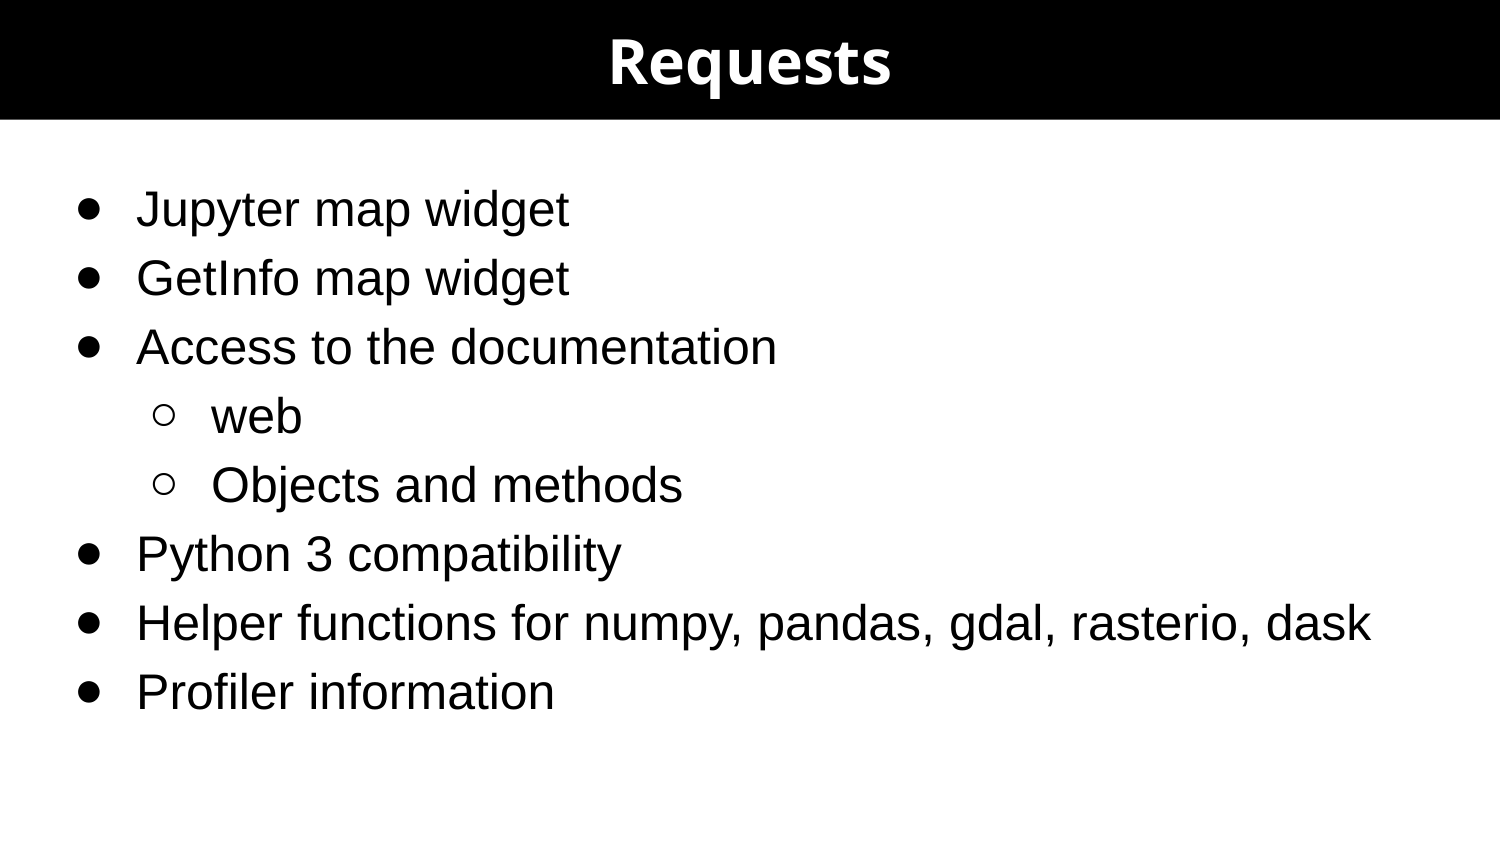

Requests
Jupyter map widget
GetInfo map widget
Access to the documentation
web
Objects and methods
Python 3 compatibility
Helper functions for numpy, pandas, gdal, rasterio, dask
Profiler information